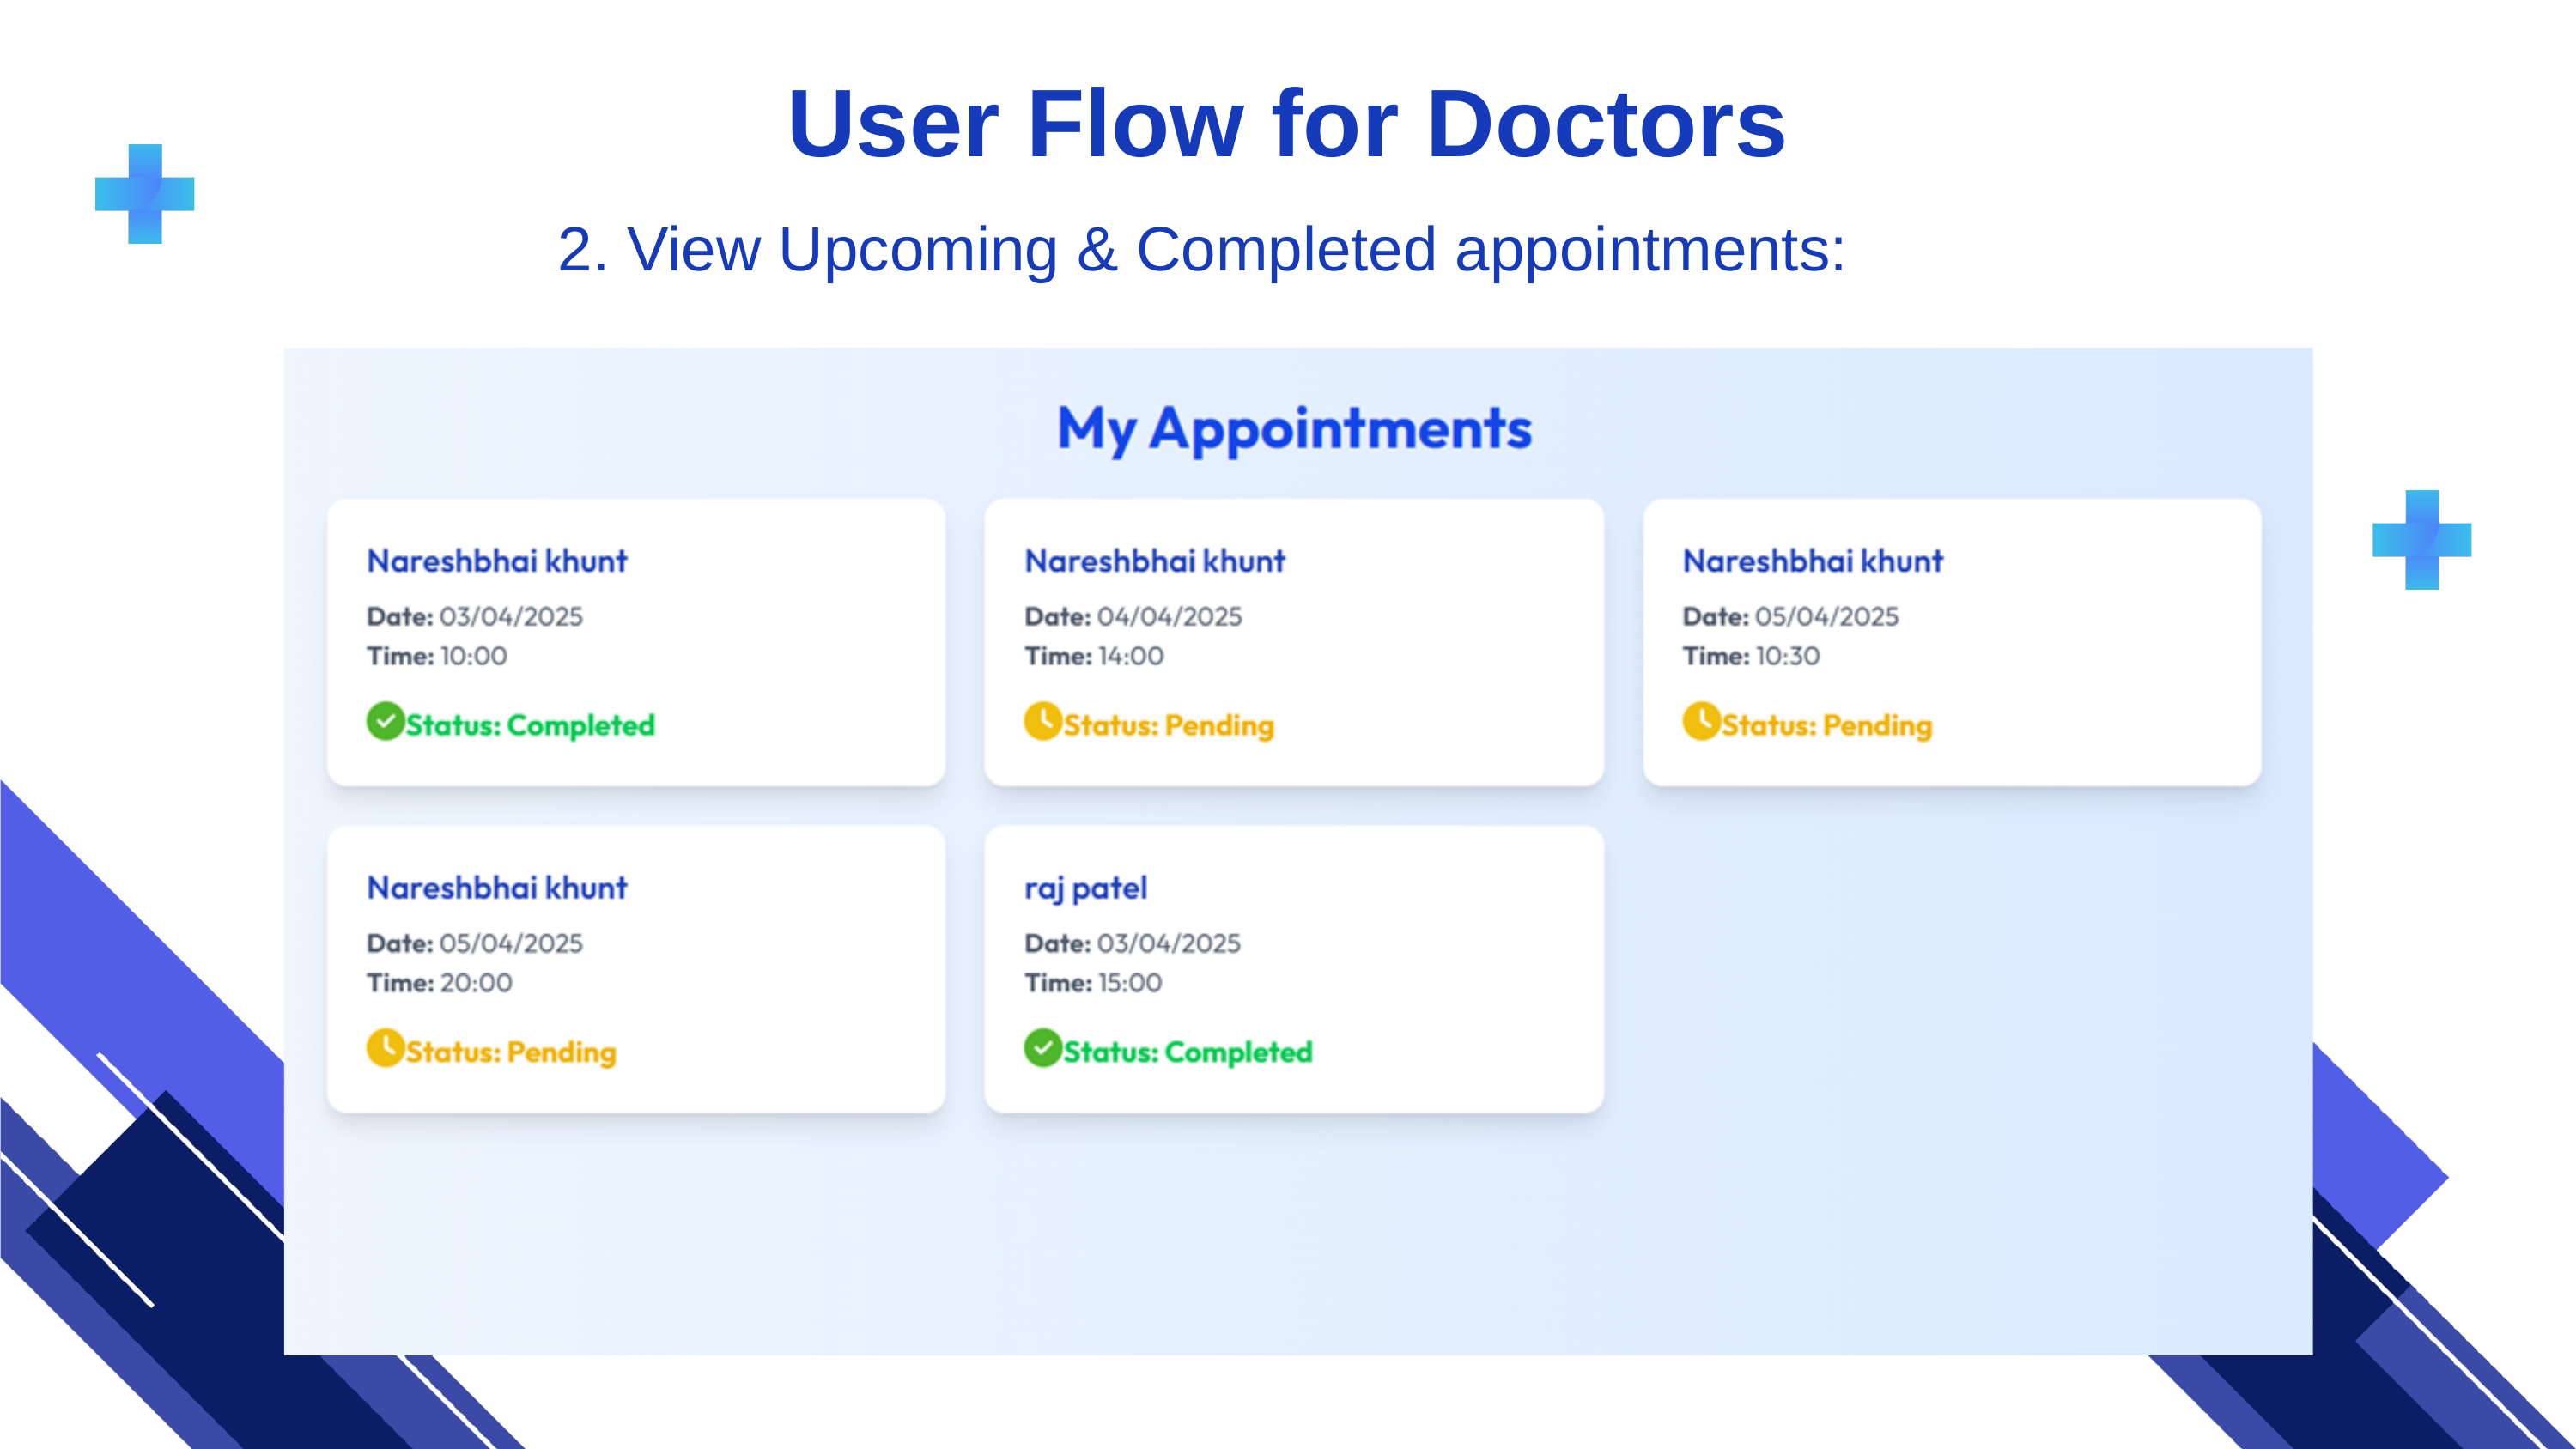

User Flow for Doctors

2. View Upcoming & Completed appointments: